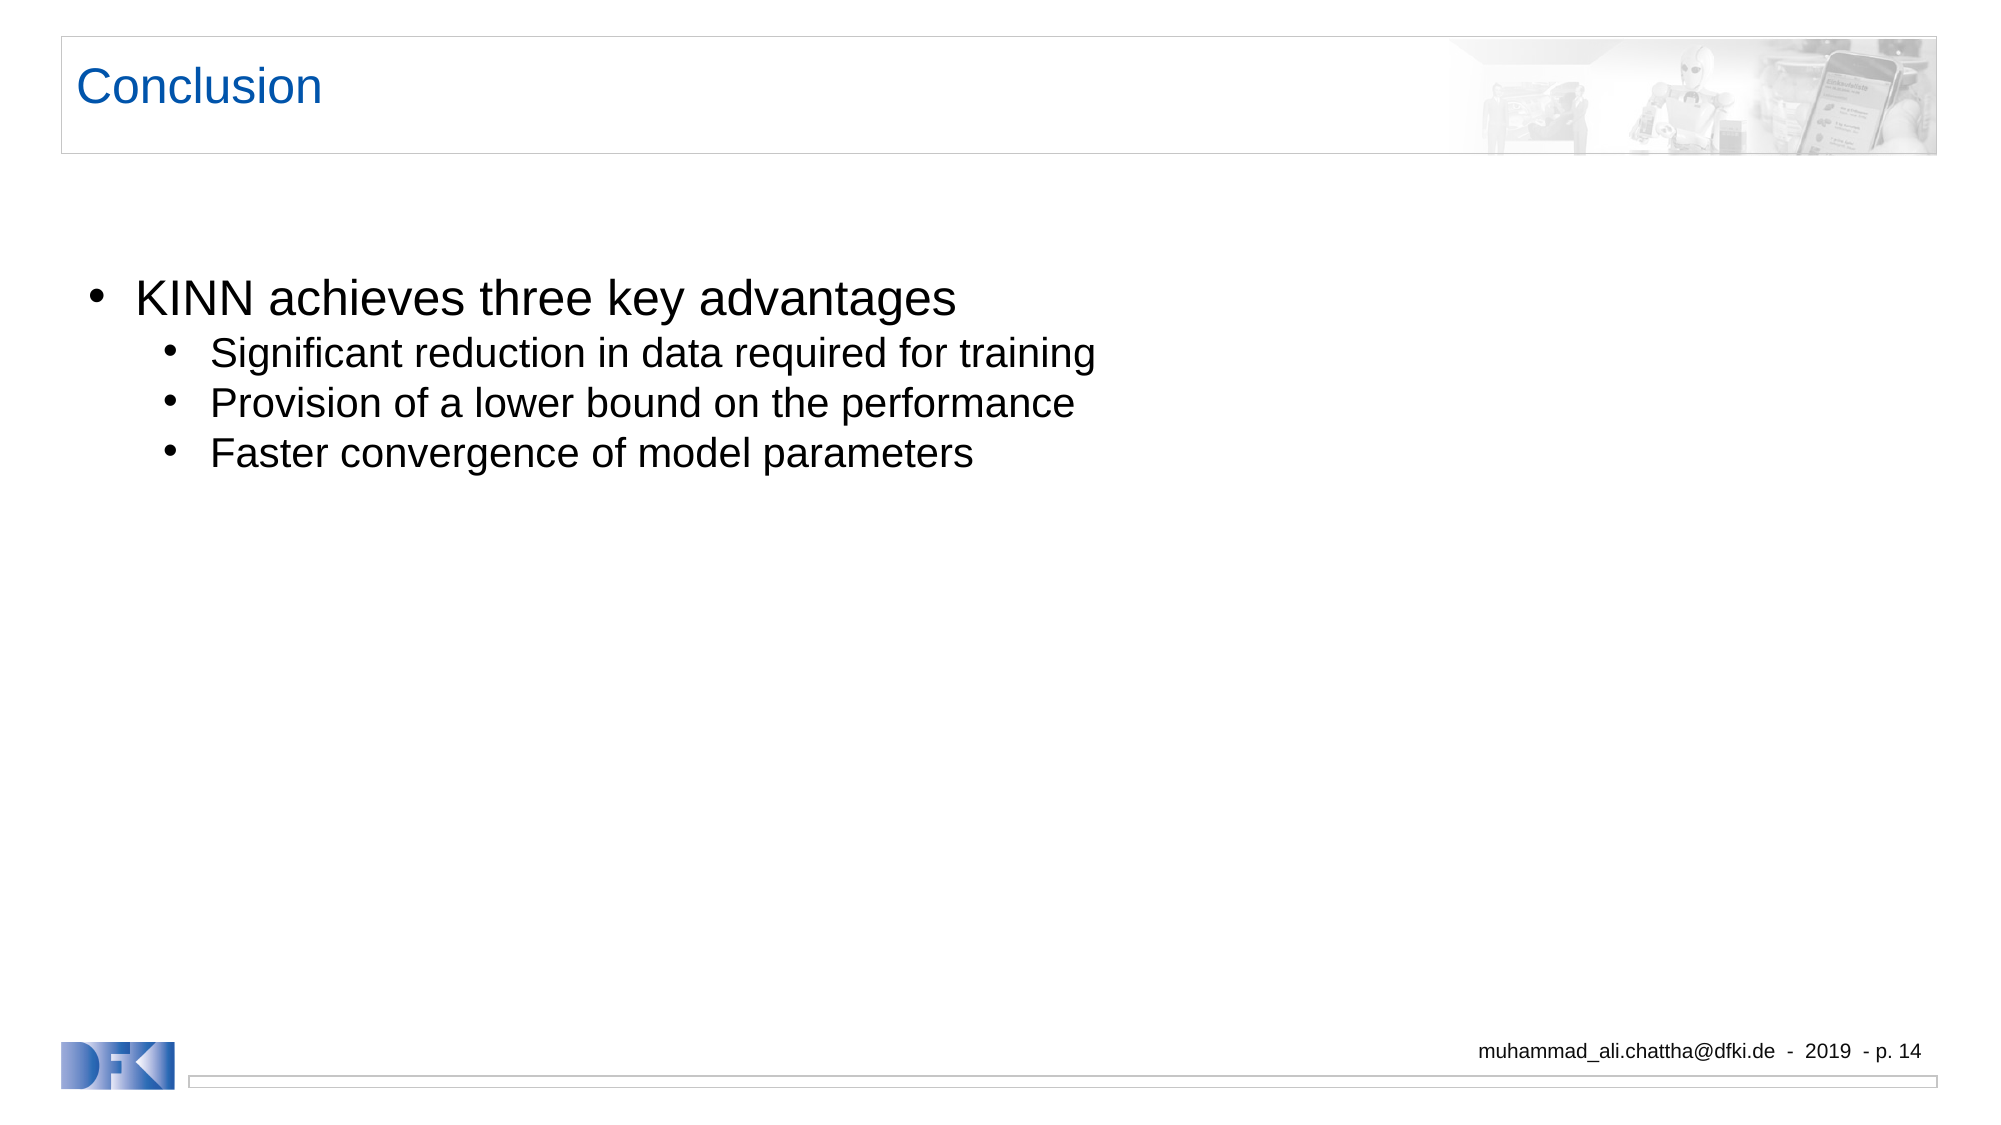

# Conclusion
KINN achieves three key advantages
Significant reduction in data required for training
Provision of a lower bound on the performance
Faster convergence of model parameters